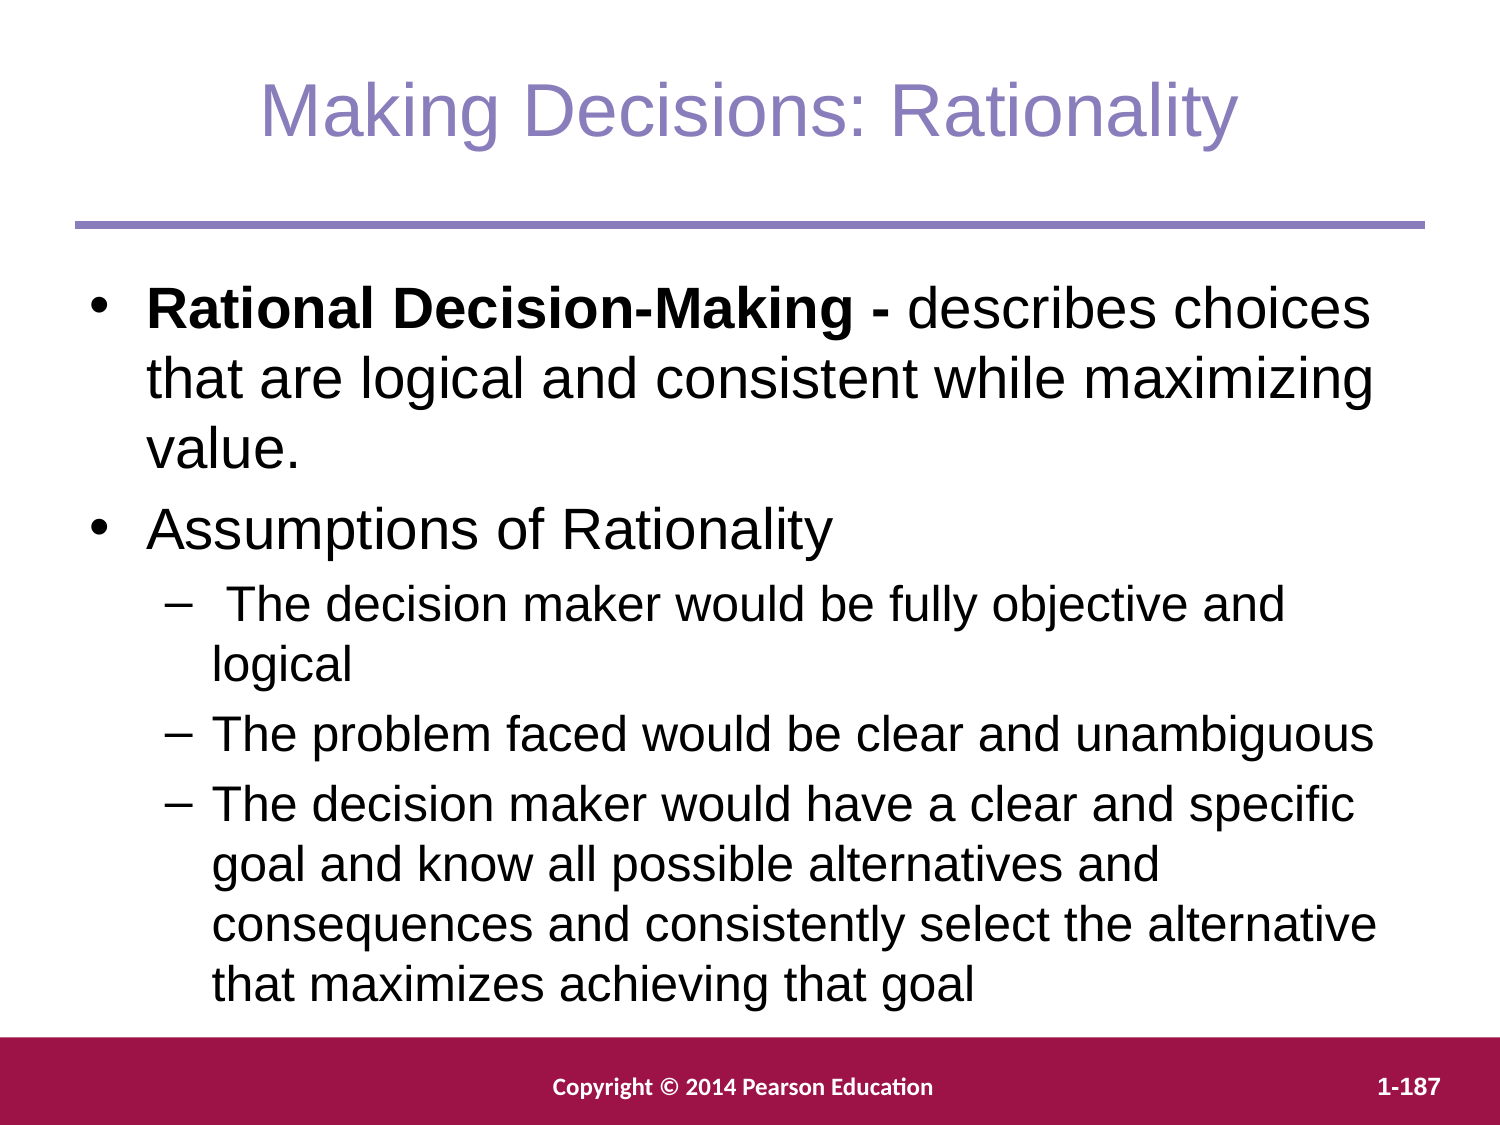

Making Decisions: Rationality
Rational Decision-Making - describes choices that are logical and consistent while maximizing value.
Assumptions of Rationality
 The decision maker would be fully objective and logical
The problem faced would be clear and unambiguous
The decision maker would have a clear and specific goal and know all possible alternatives and consequences and consistently select the alternative that maximizes achieving that goal